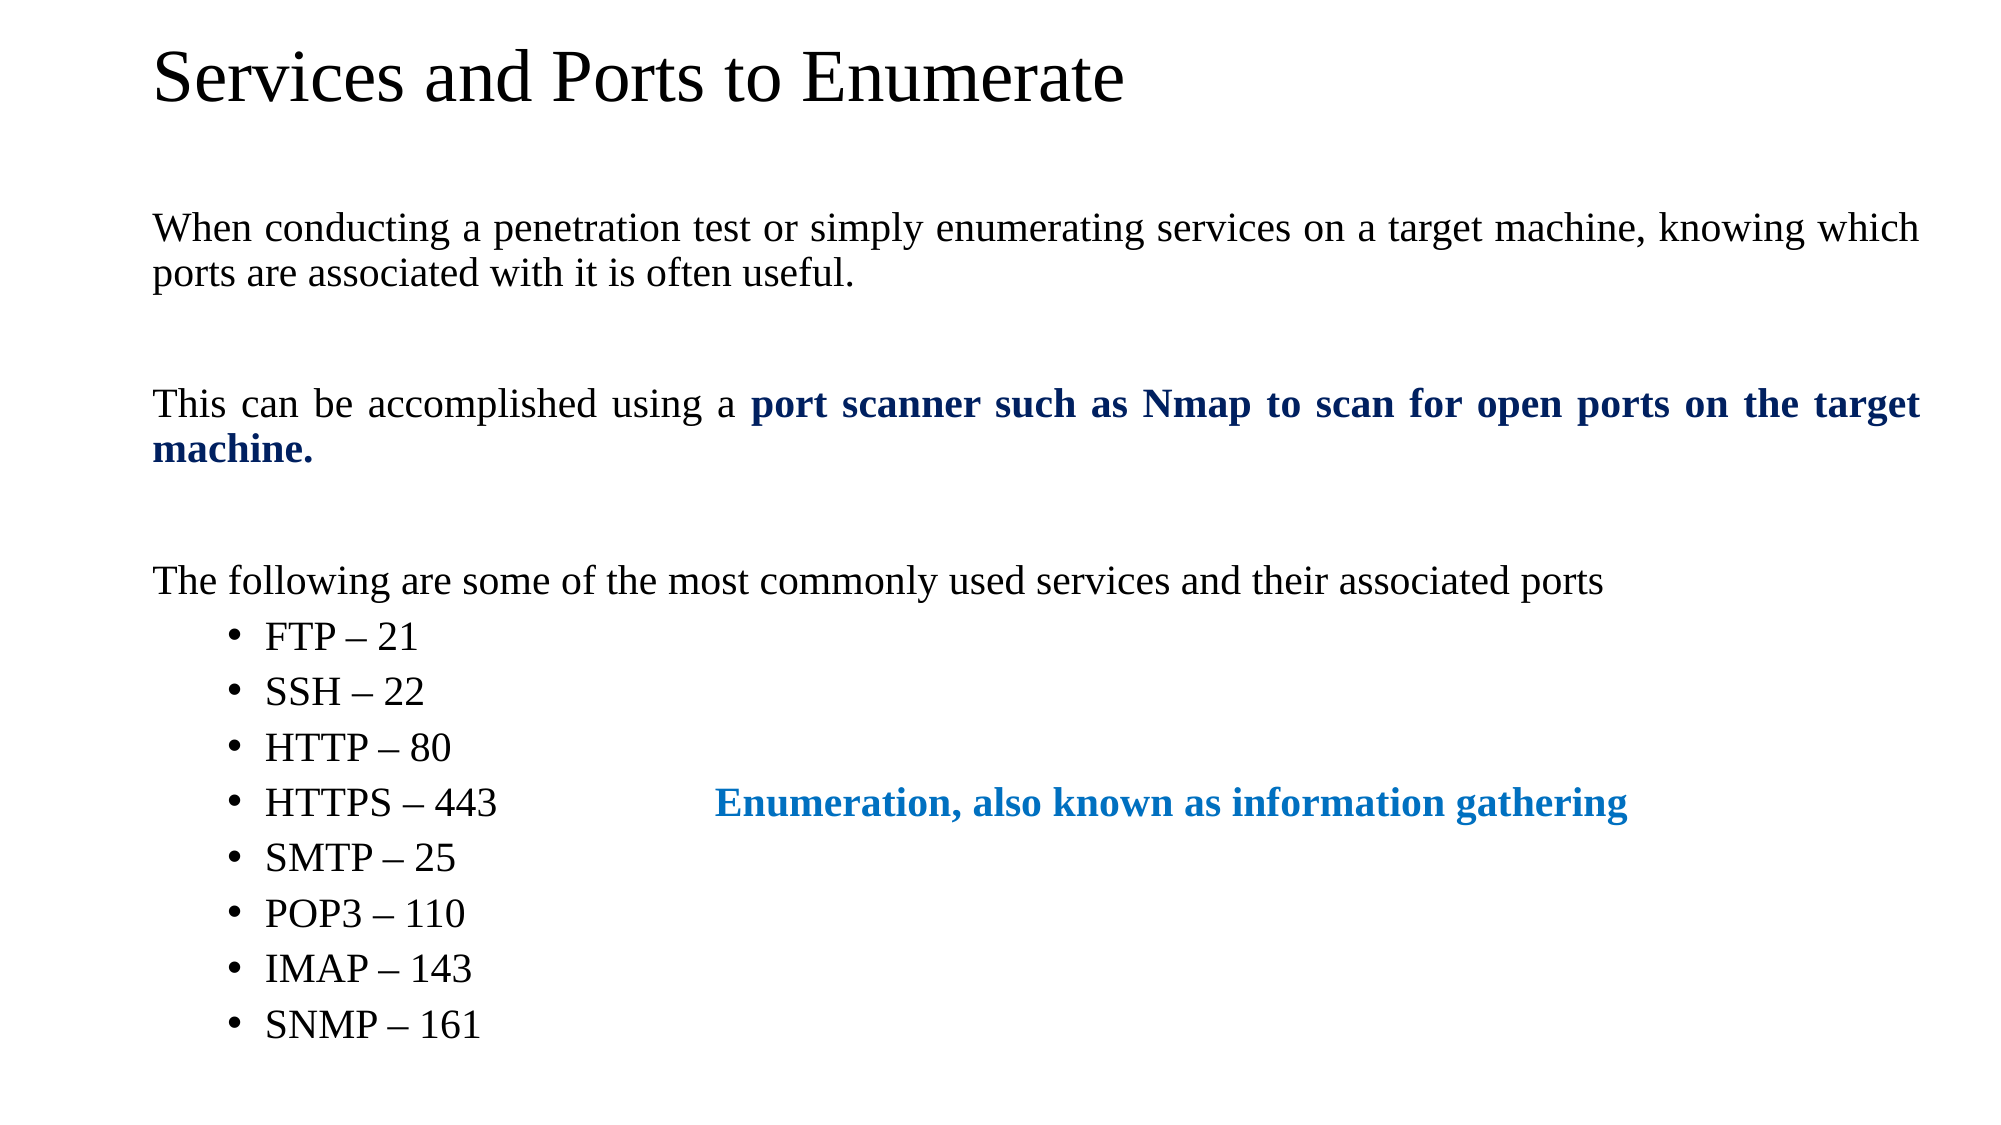

# Services and Ports to Enumerate

When conducting a penetration test or simply enumerating services on a target machine, knowing which ports are associated with it is often useful.

This can be accomplished using a port scanner such as Nmap to scan for open ports on the target machine.

The following are some of the most commonly used services and their associated ports
FTP – 21
SSH – 22
HTTP – 80
HTTPS – 443		Enumeration, also known as information gathering
SMTP – 25
POP3 – 110
IMAP – 143
SNMP – 161